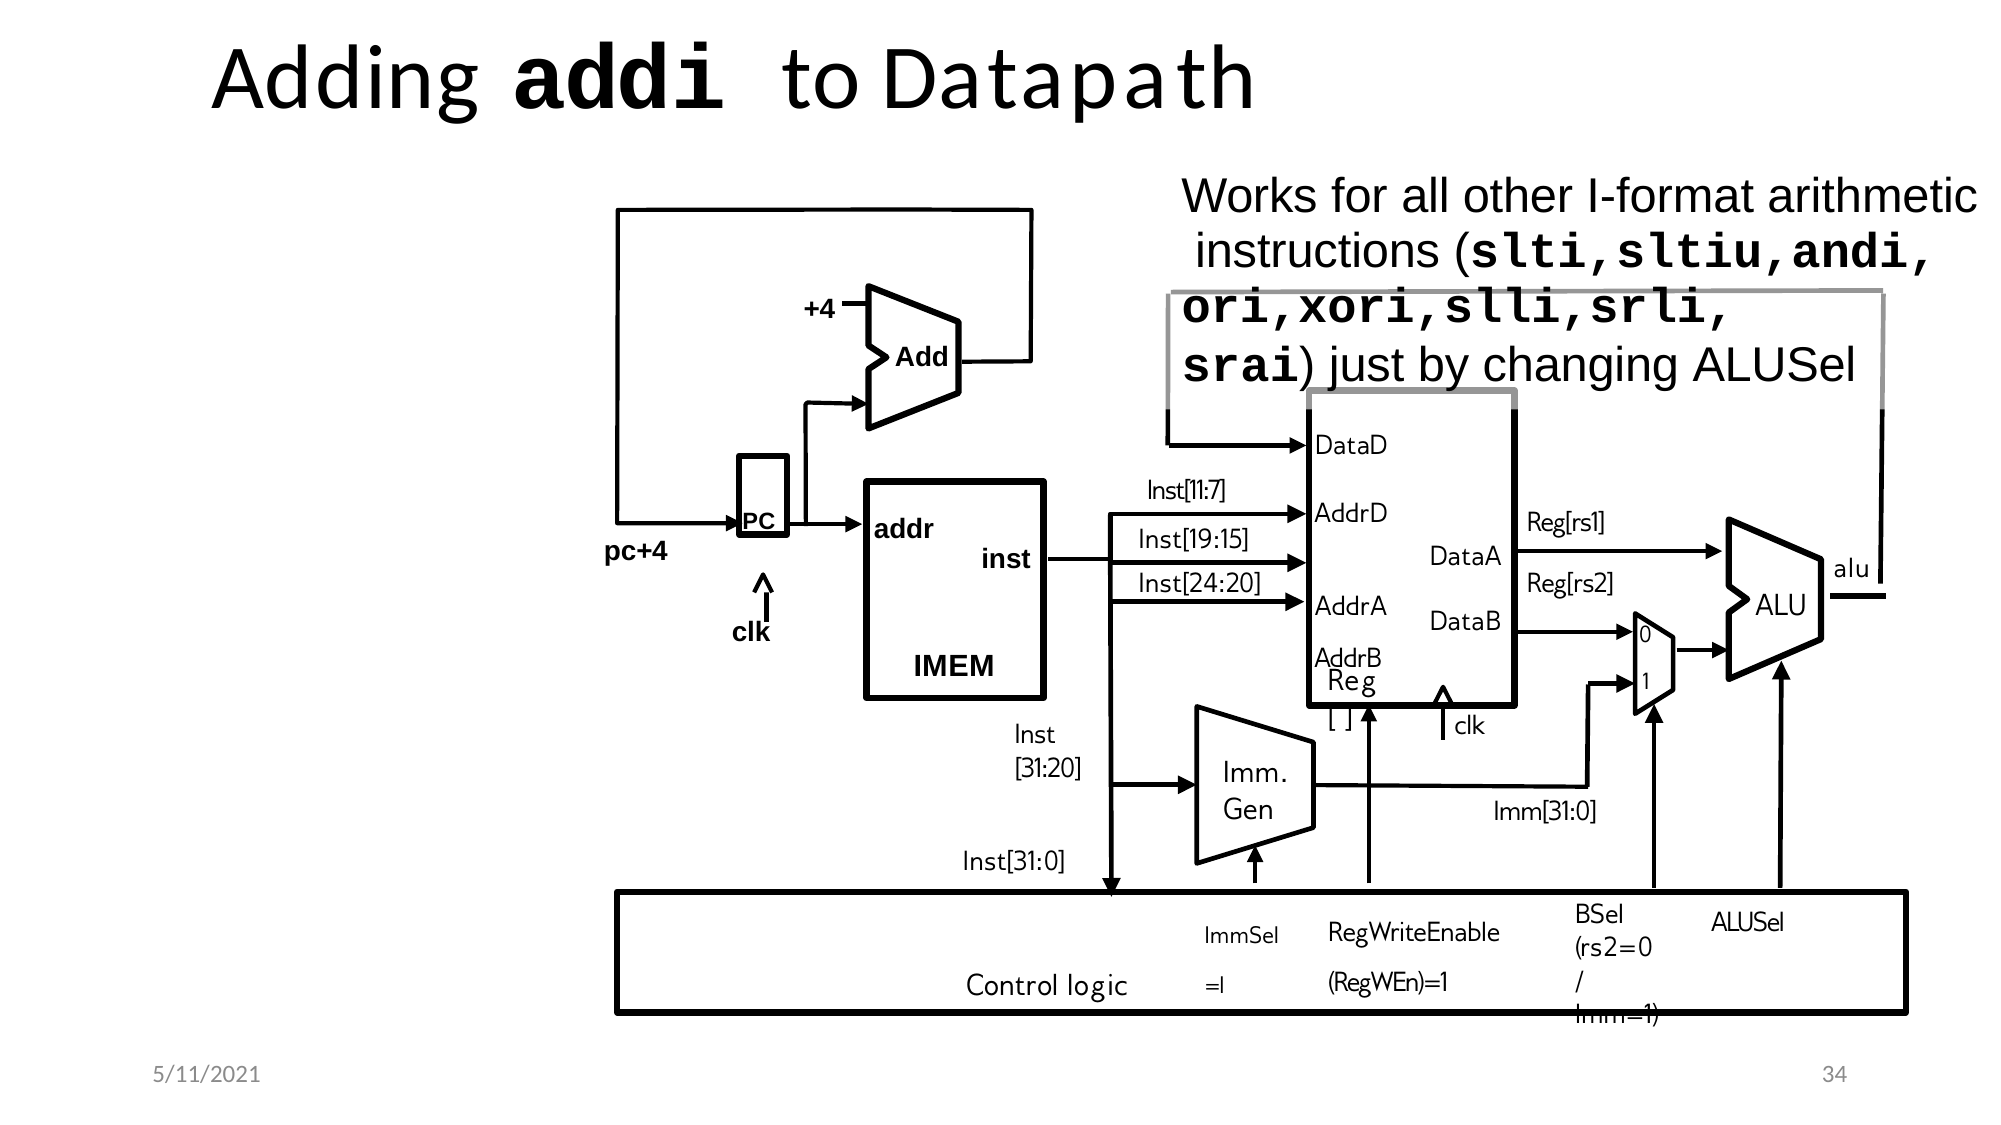

# Adding addi to Datapath

Works for all other I-format arithmetic  instructions (slti,sltiu,andi,

ori,xori,slli,srli,  srai) just by changing ALUSel

+4
Add

DataD

PC
Inst[11:7]

AddrD  AddrA
AddrB
Reg[rs1]

addr

Inst[19:15]
pc+4
DataA
inst
alu

Inst[24:20]
Reg[rs2]
ALU
DataB

clk
0

IMEM
Reg [ ]

1
clk

Inst
[31:20]
Imm.
Gen
Imm[31:0]
Inst[31:0]
BSel  (rs2=0/  Imm=1)
ImmSel	RegWriteEnable
=I	(RegWEn)=1
ALUSel
Control logic
5/11/2021
34